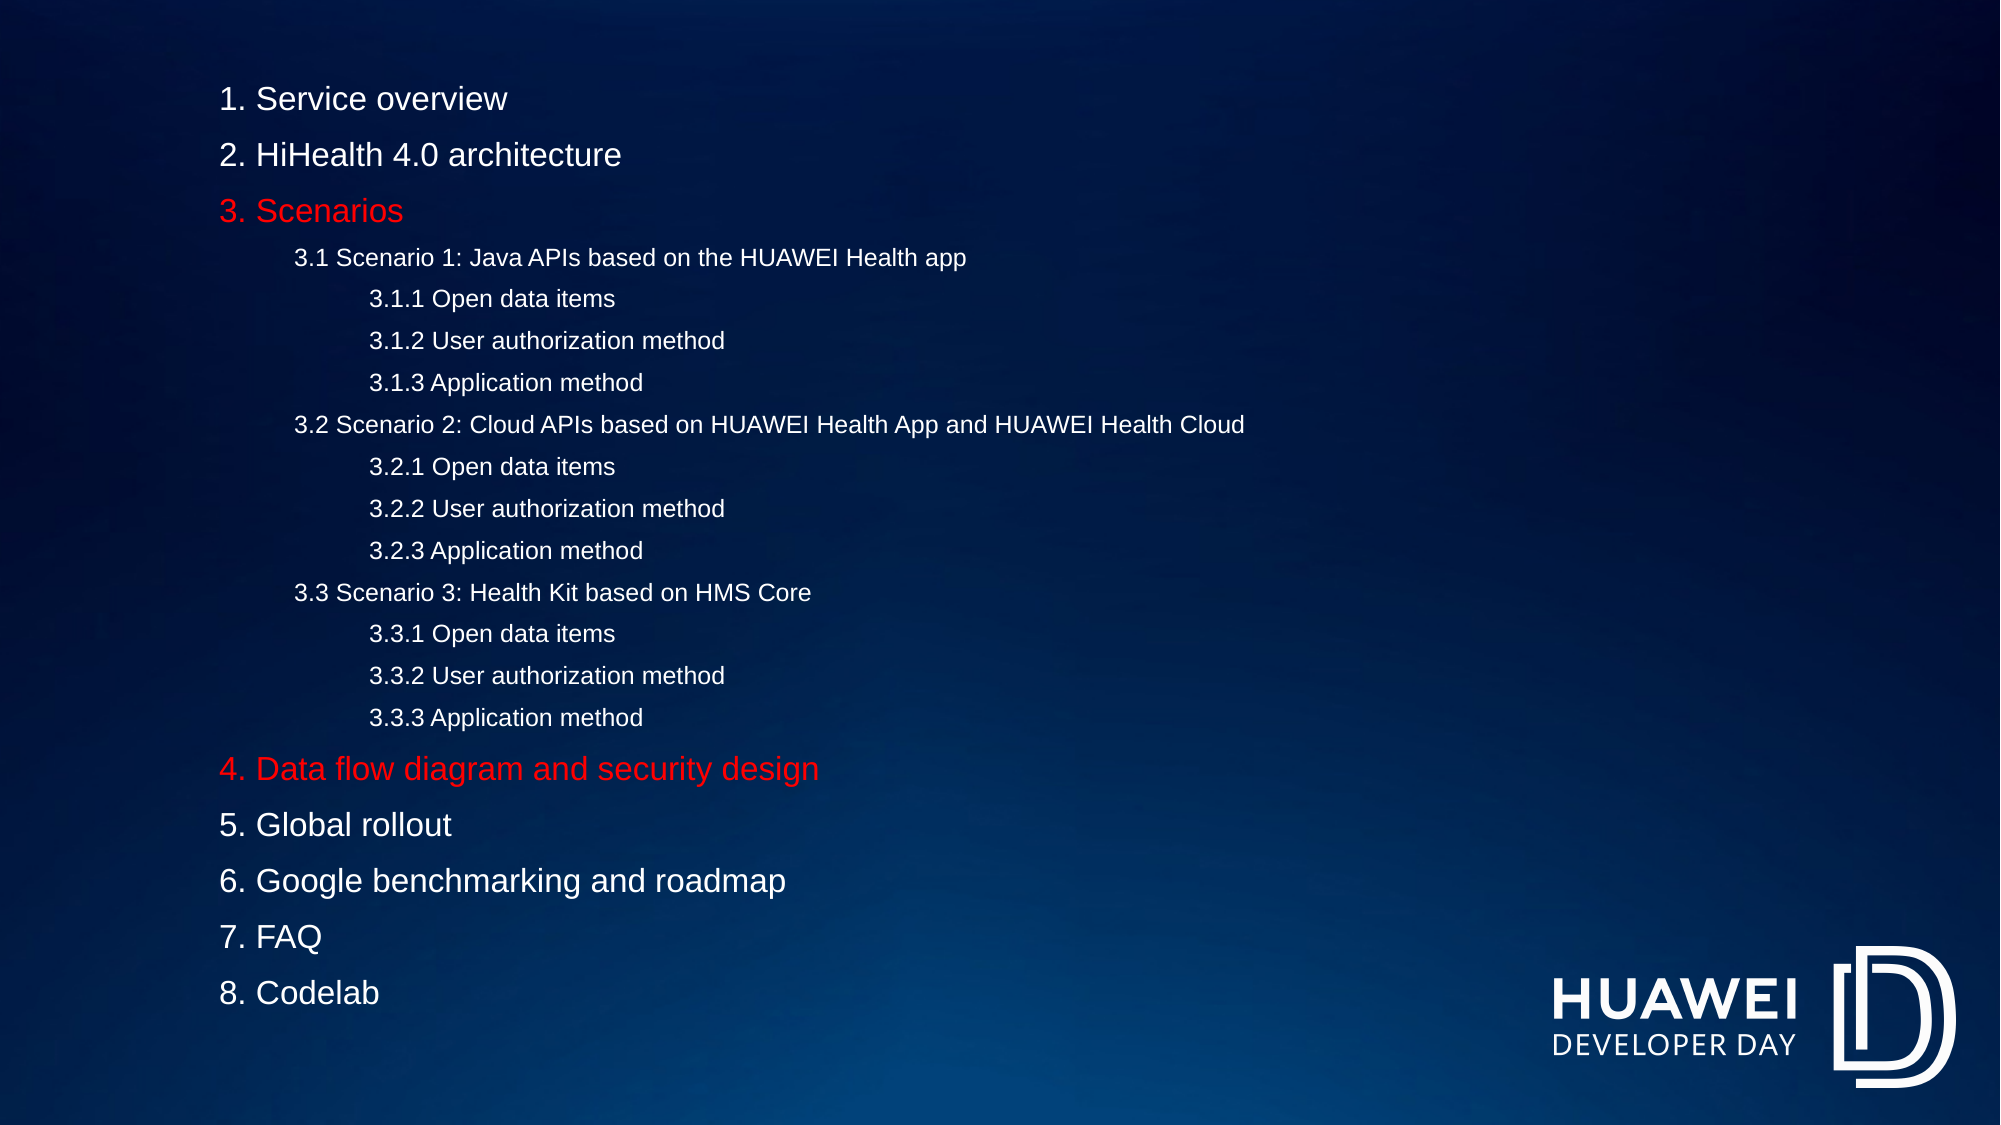

1. Service overview
2. HiHealth 4.0 architecture
3. Scenarios
3.1 Scenario 1: Java APIs based on the HUAWEI Health app
3.1.1 Open data items
3.1.2 User authorization method
3.1.3 Application method
3.2 Scenario 2: Cloud APIs based on HUAWEI Health App and HUAWEI Health Cloud
3.2.1 Open data items
3.2.2 User authorization method
3.2.3 Application method
3.3 Scenario 3: Health Kit based on HMS Core
3.3.1 Open data items
3.3.2 User authorization method
3.3.3 Application method
4. Data flow diagram and security design
5. Global rollout
6. Google benchmarking and roadmap
7. FAQ
8. Codelab